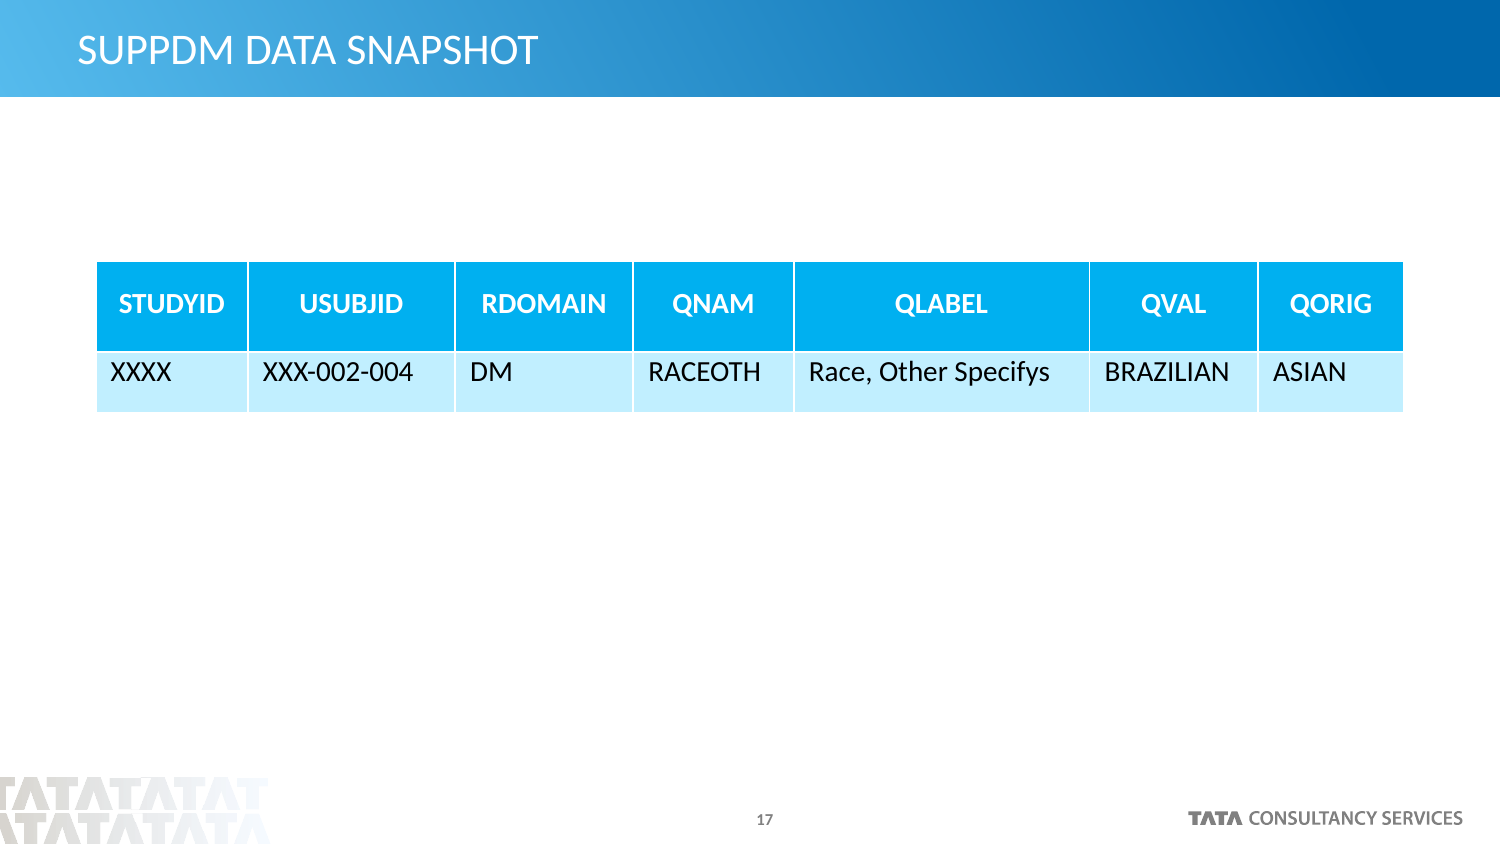

# SUPPDM DATA SNAPSHOT
| STUDYID | USUBJID | RDOMAIN | QNAM | QLABEL | QVAL | QORIG |
| --- | --- | --- | --- | --- | --- | --- |
| XXXX | XXX-002-004 | DM | RACEOTH | Race, Other Specifys | BRAZILIAN | ASIAN |